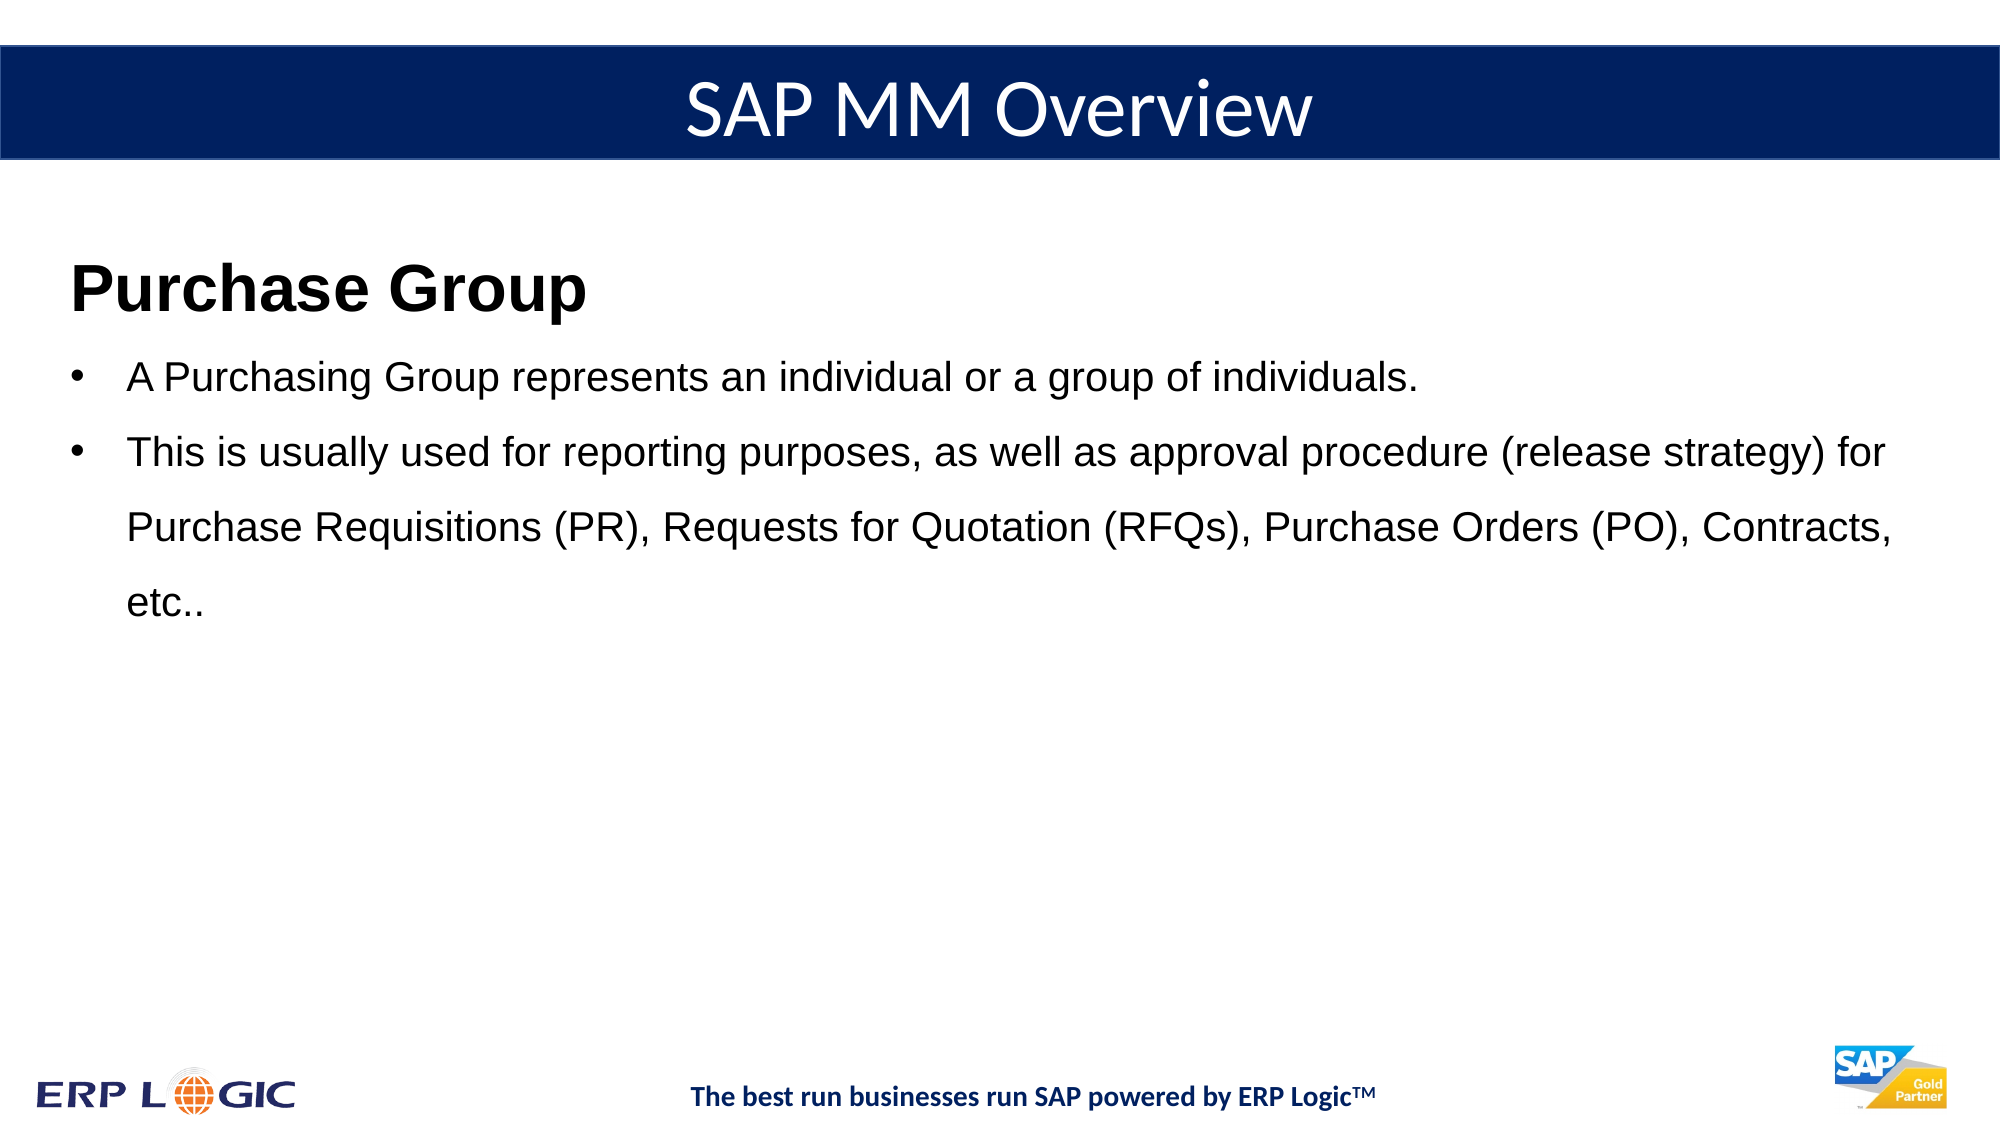

SAP MM Overview
Purchase Group
A Purchasing Group represents an individual or a group of individuals.
This is usually used for reporting purposes, as well as approval procedure (release strategy) for Purchase Requisitions (PR), Requests for Quotation (RFQs), Purchase Orders (PO), Contracts, etc..